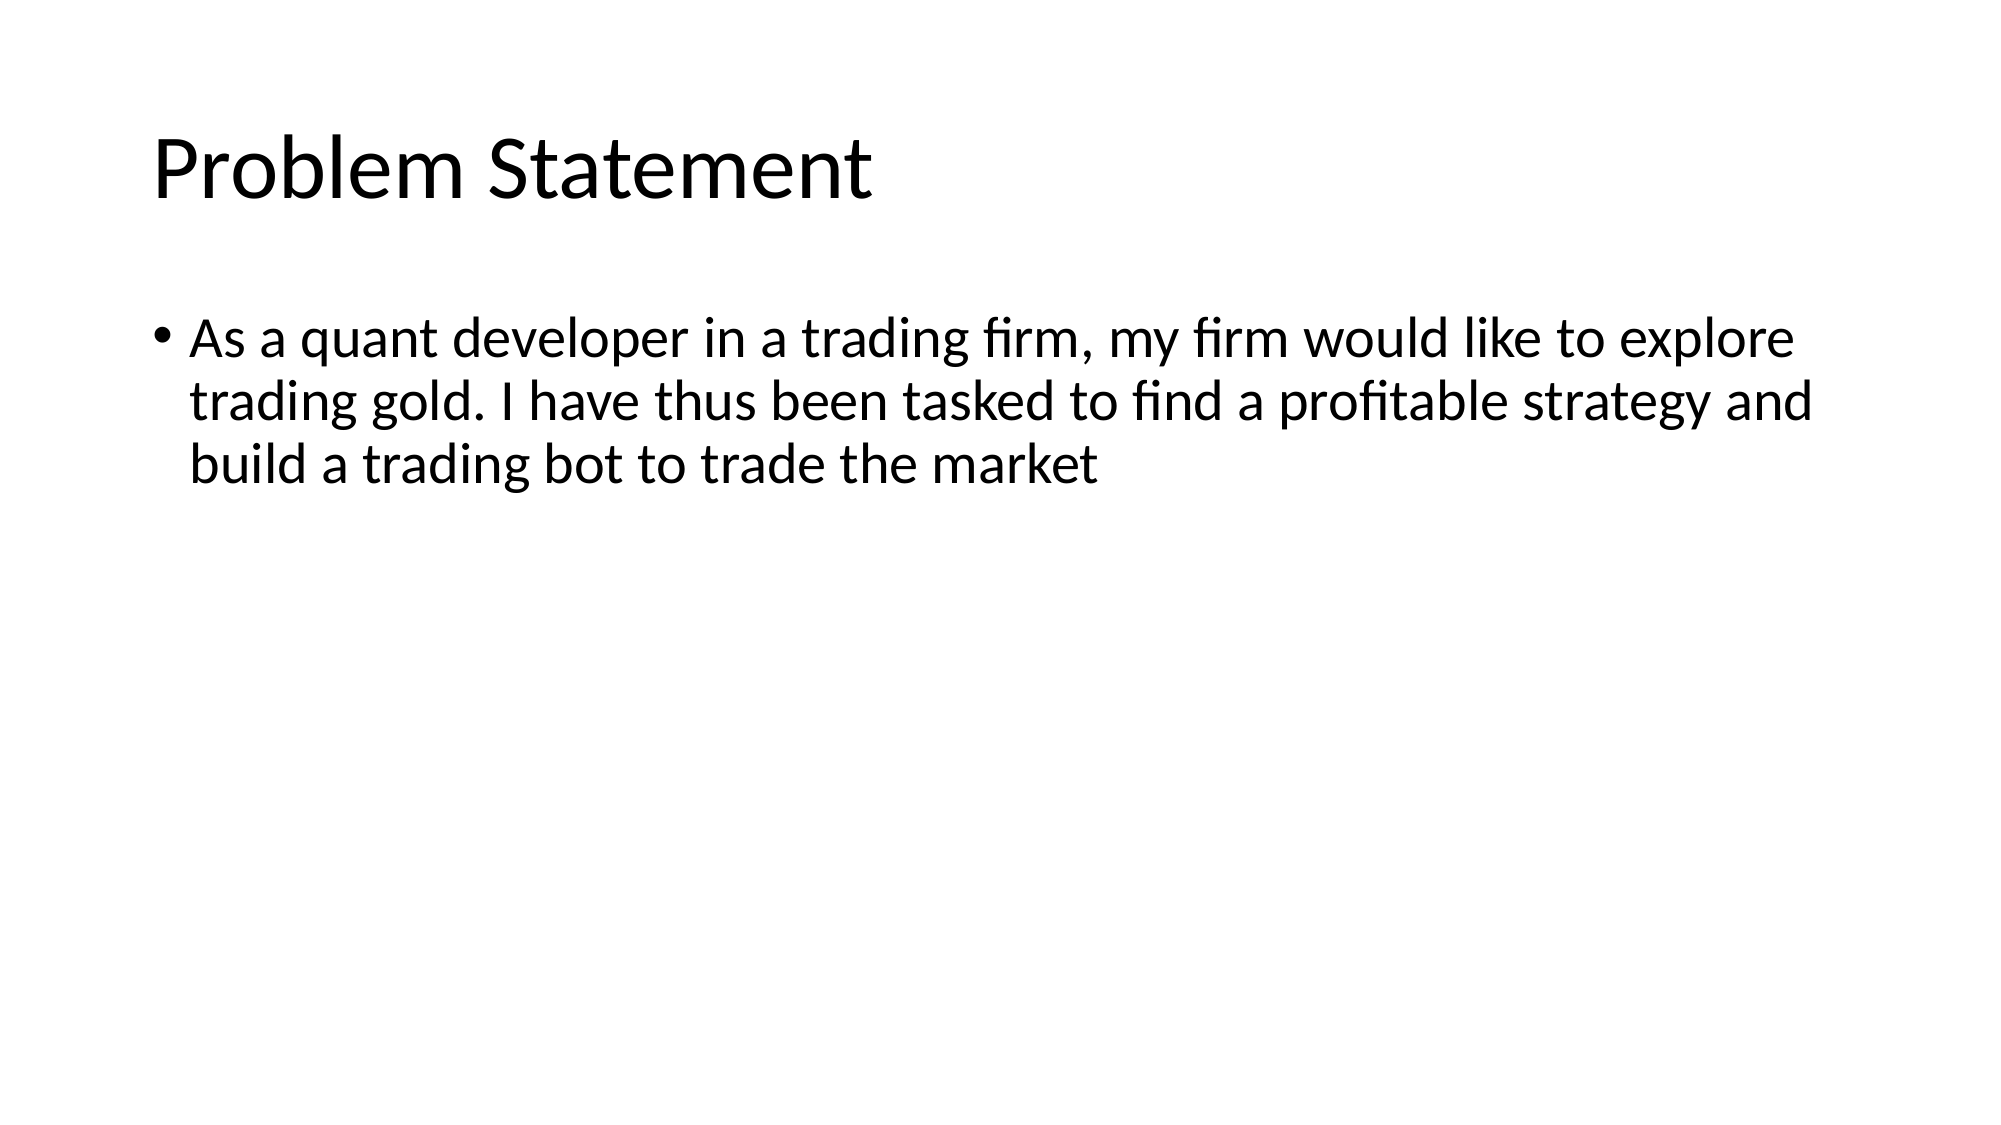

# Problem Statement
As a quant developer in a trading firm, my firm would like to explore trading gold. I have thus been tasked to find a profitable strategy and build a trading bot to trade the market